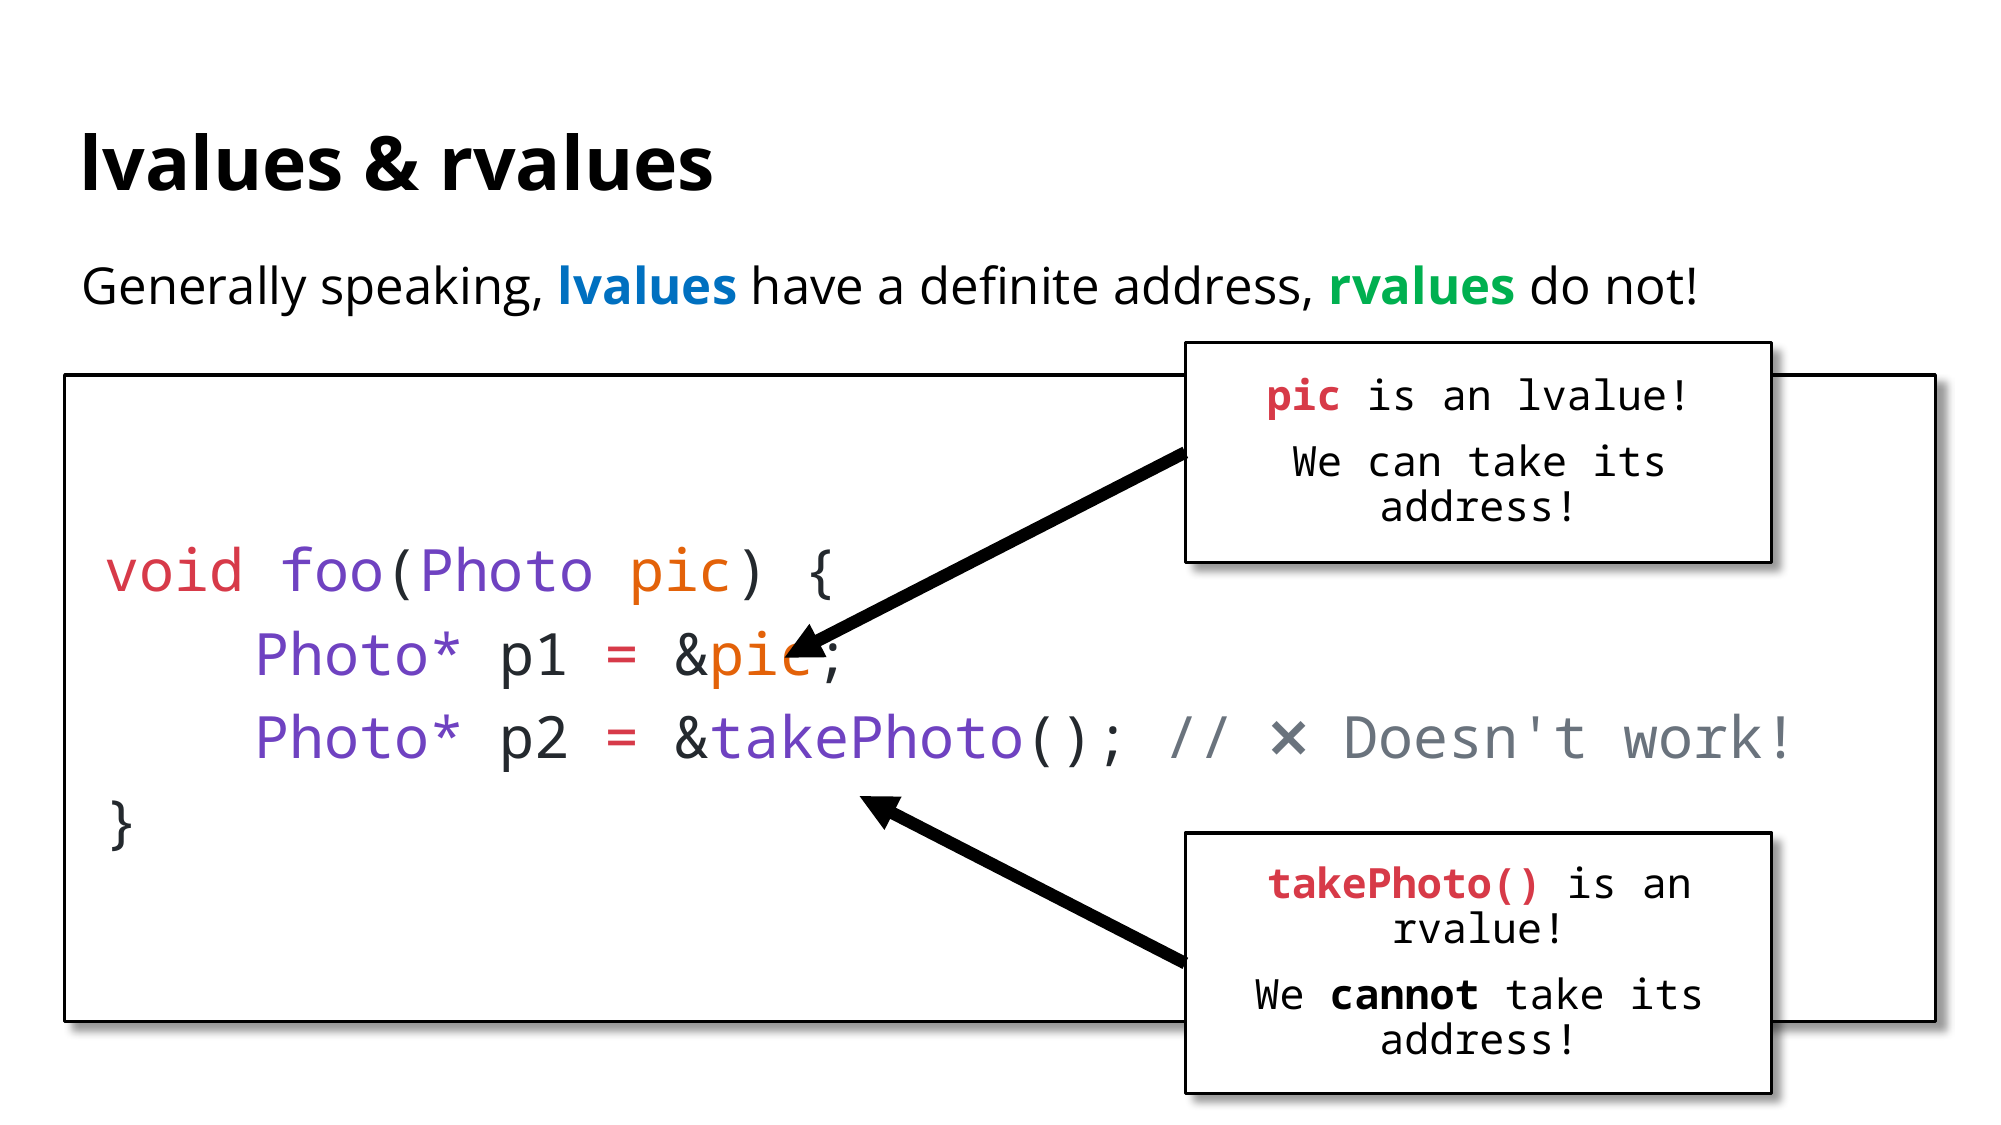

# lvalues & rvalues
Generally speaking, lvalues have a definite address, rvalues do not!
pic is an lvalue!
We can take its address!
void foo(Photo pic) {
	Photo* p1 = &pic;
	Photo* p2 = &takePhoto(); // ❌ Doesn't work!
}
takePhoto() is an rvalue!
We cannot take its address!